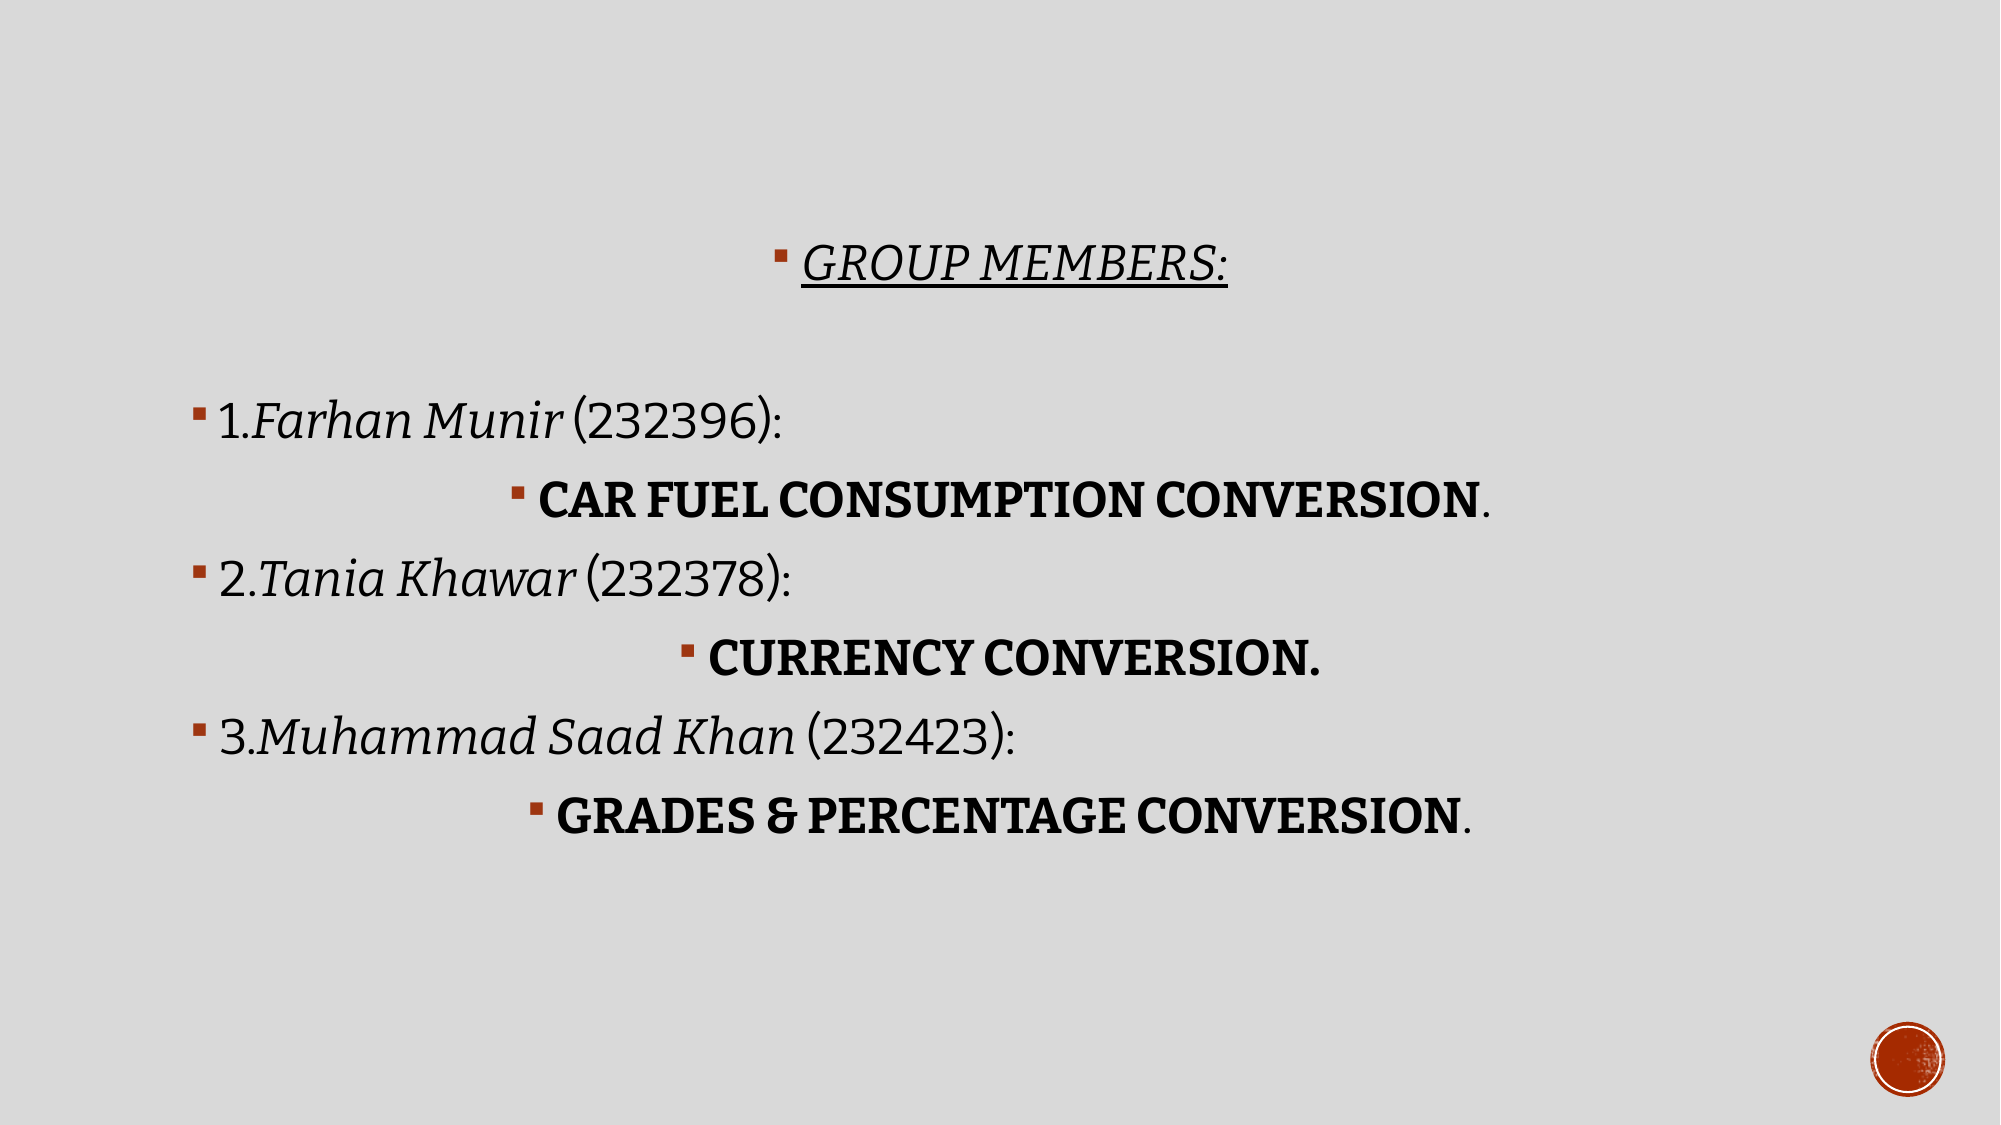

GROUP MEMBERS:

1.Farhan Munir (232396):
CAR FUEL CONSUMPTION CONVERSION.
2.Tania Khawar (232378):
CURRENCY CONVERSION.
3.Muhammad Saad Khan (232423):
GRADES & PERCENTAGE CONVERSION.